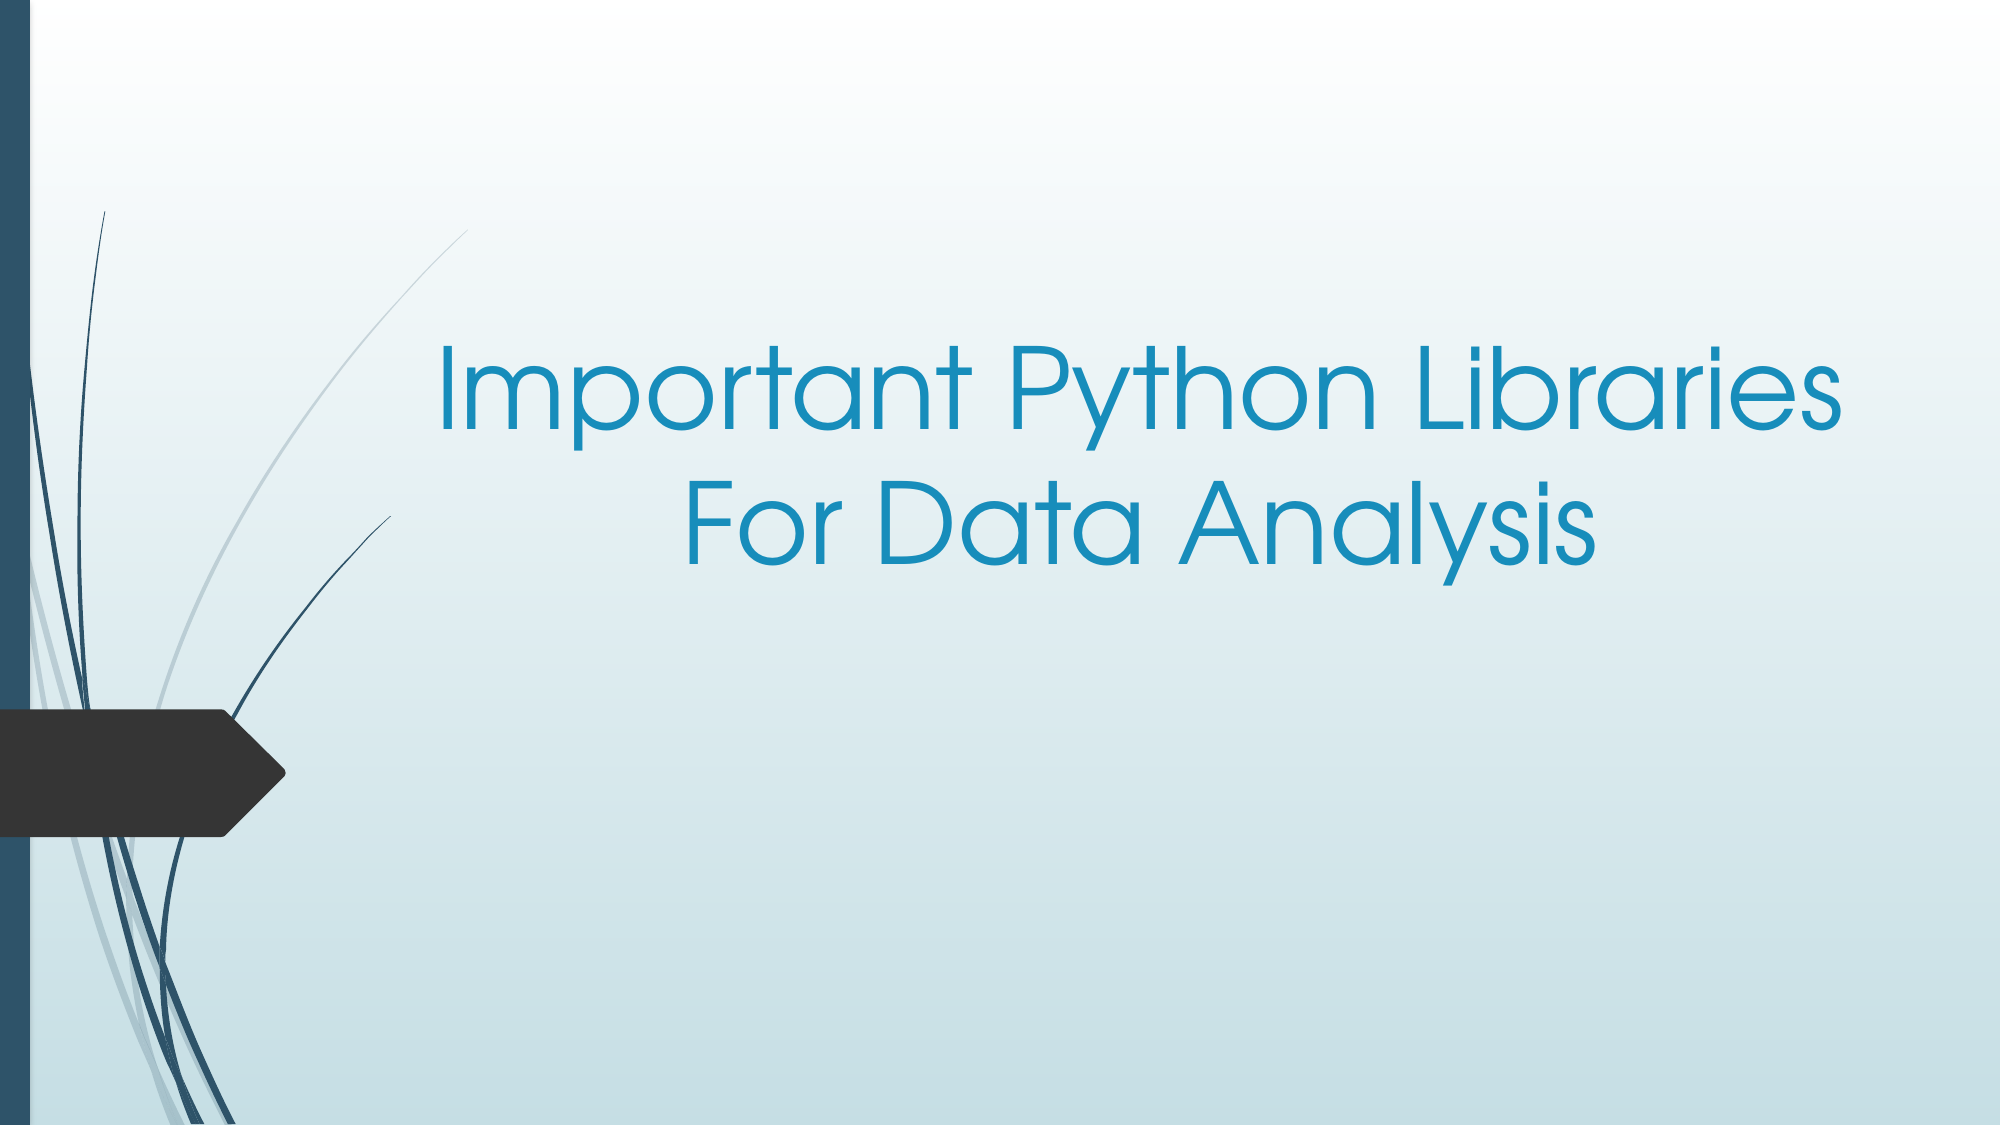

# Important Python Libraries For Data Analysis